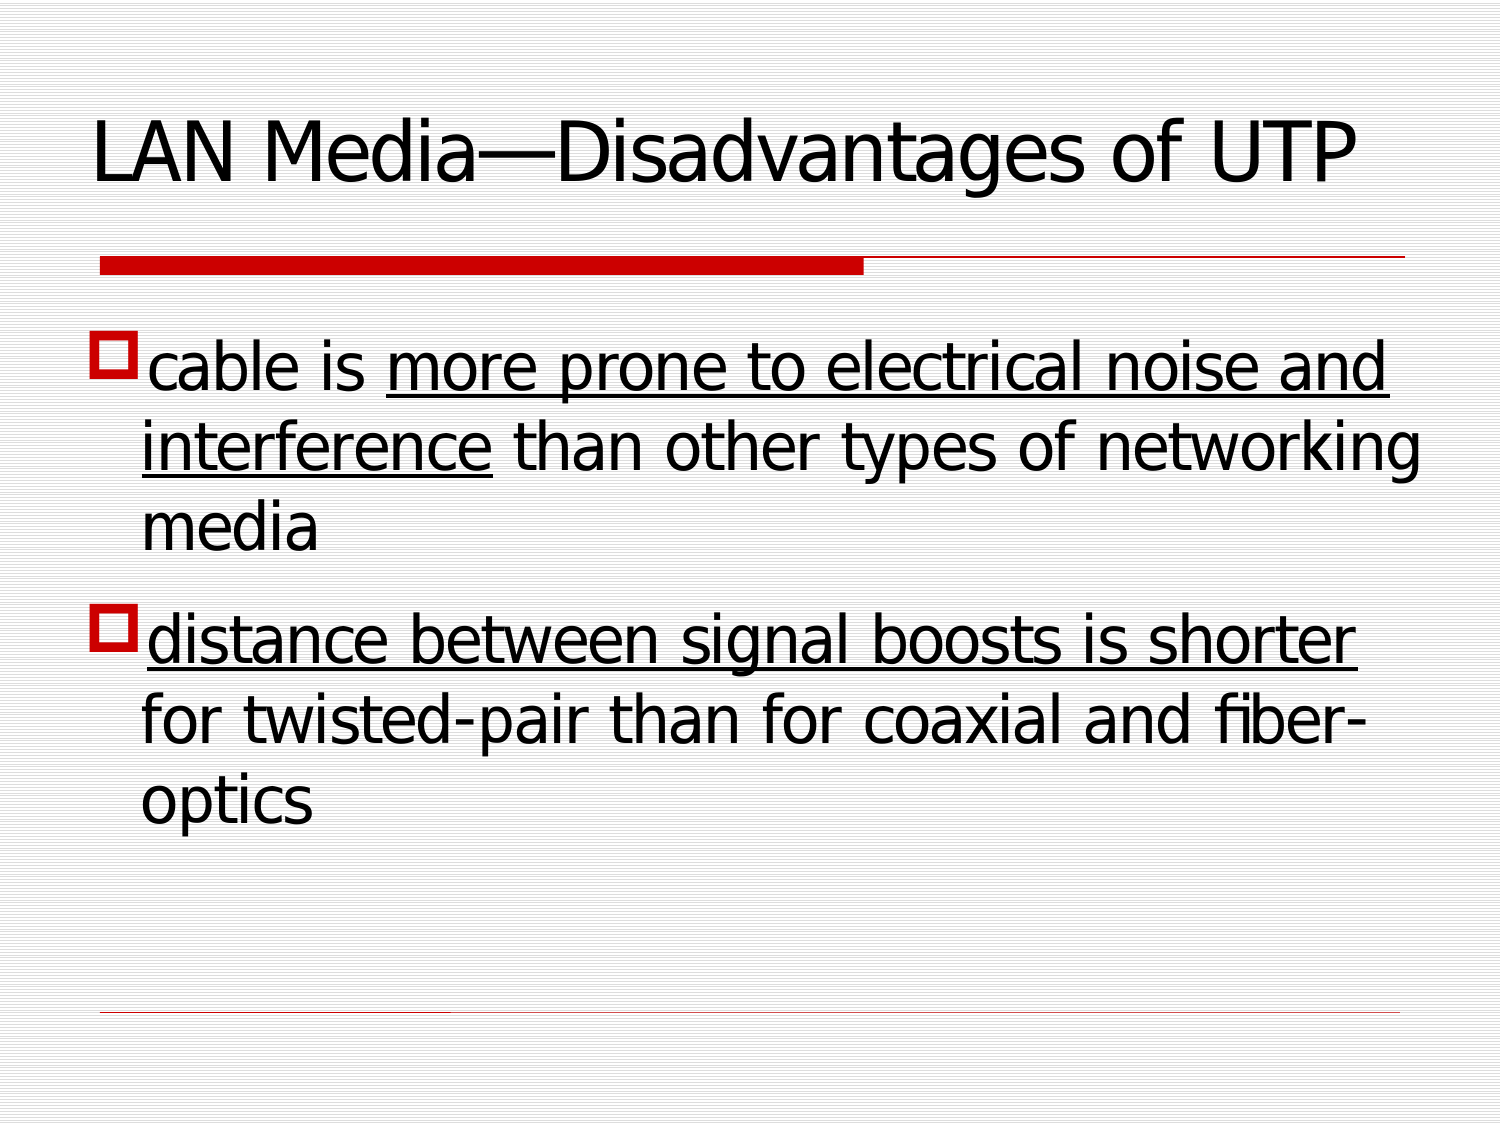

LAN Media—Disadvantages of UTP
cable is more prone to electrical noise and interference than other types of networking media
distance between signal boosts is shorter for twisted-pair than for coaxial and fiber-optics